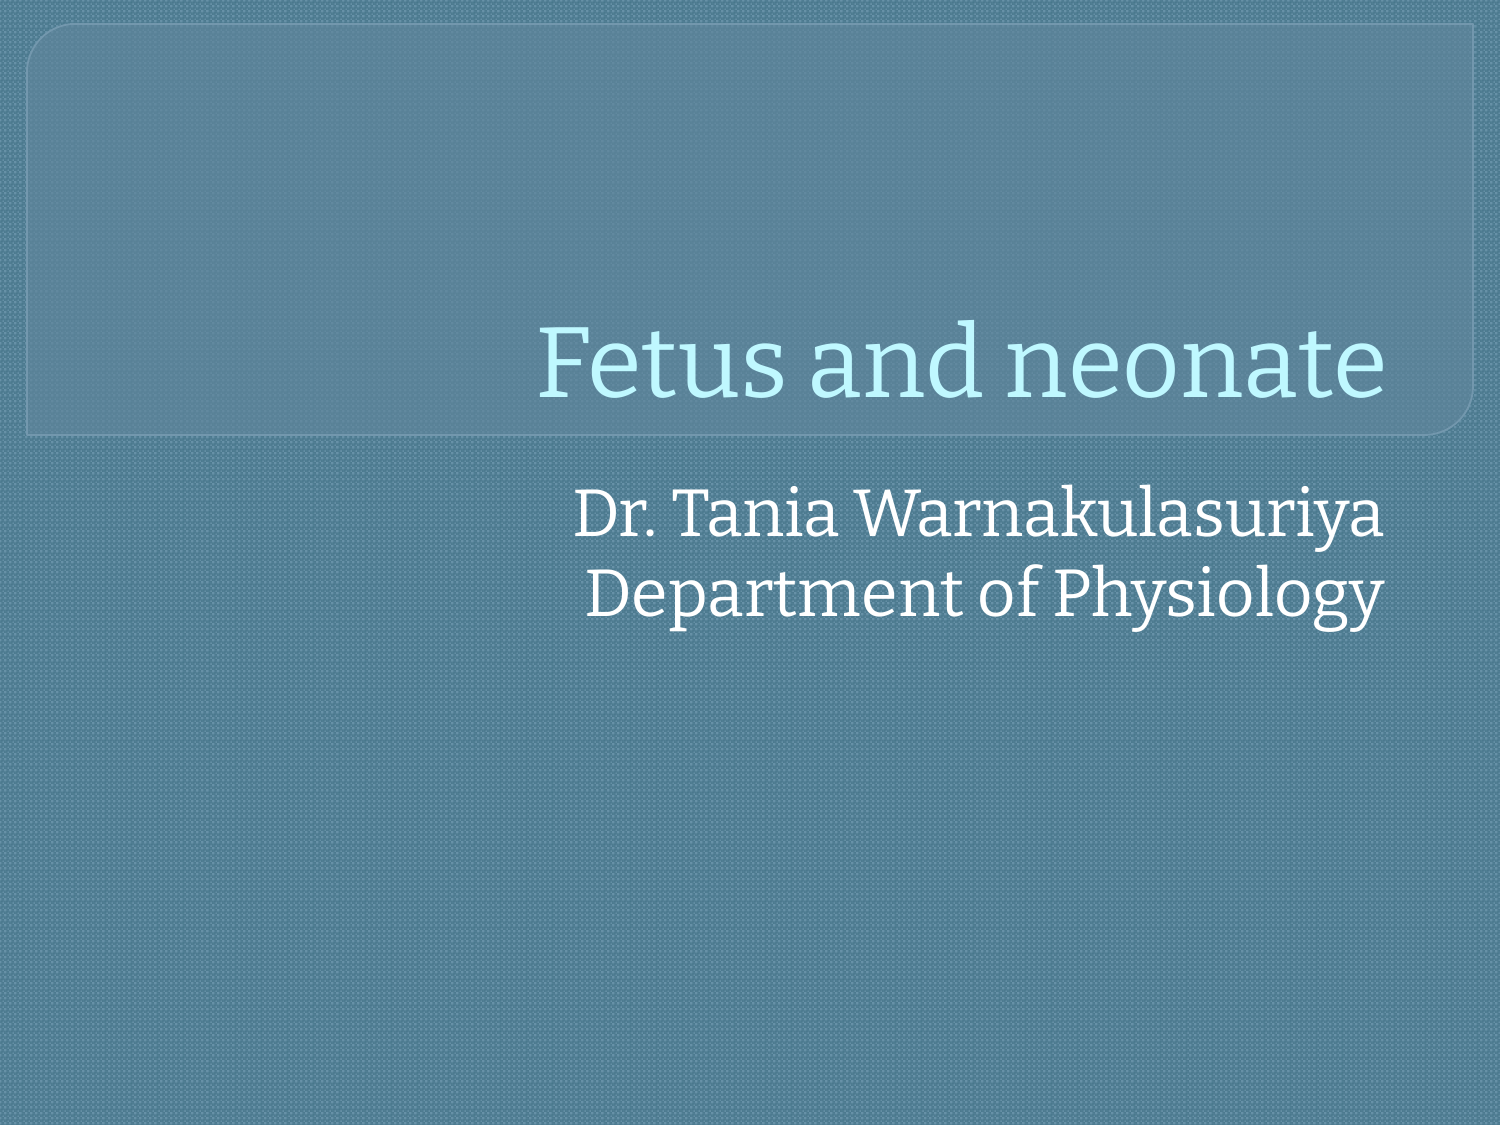

# Fetus and neonate
Dr. Tania Warnakulasuriya
Department of Physiology